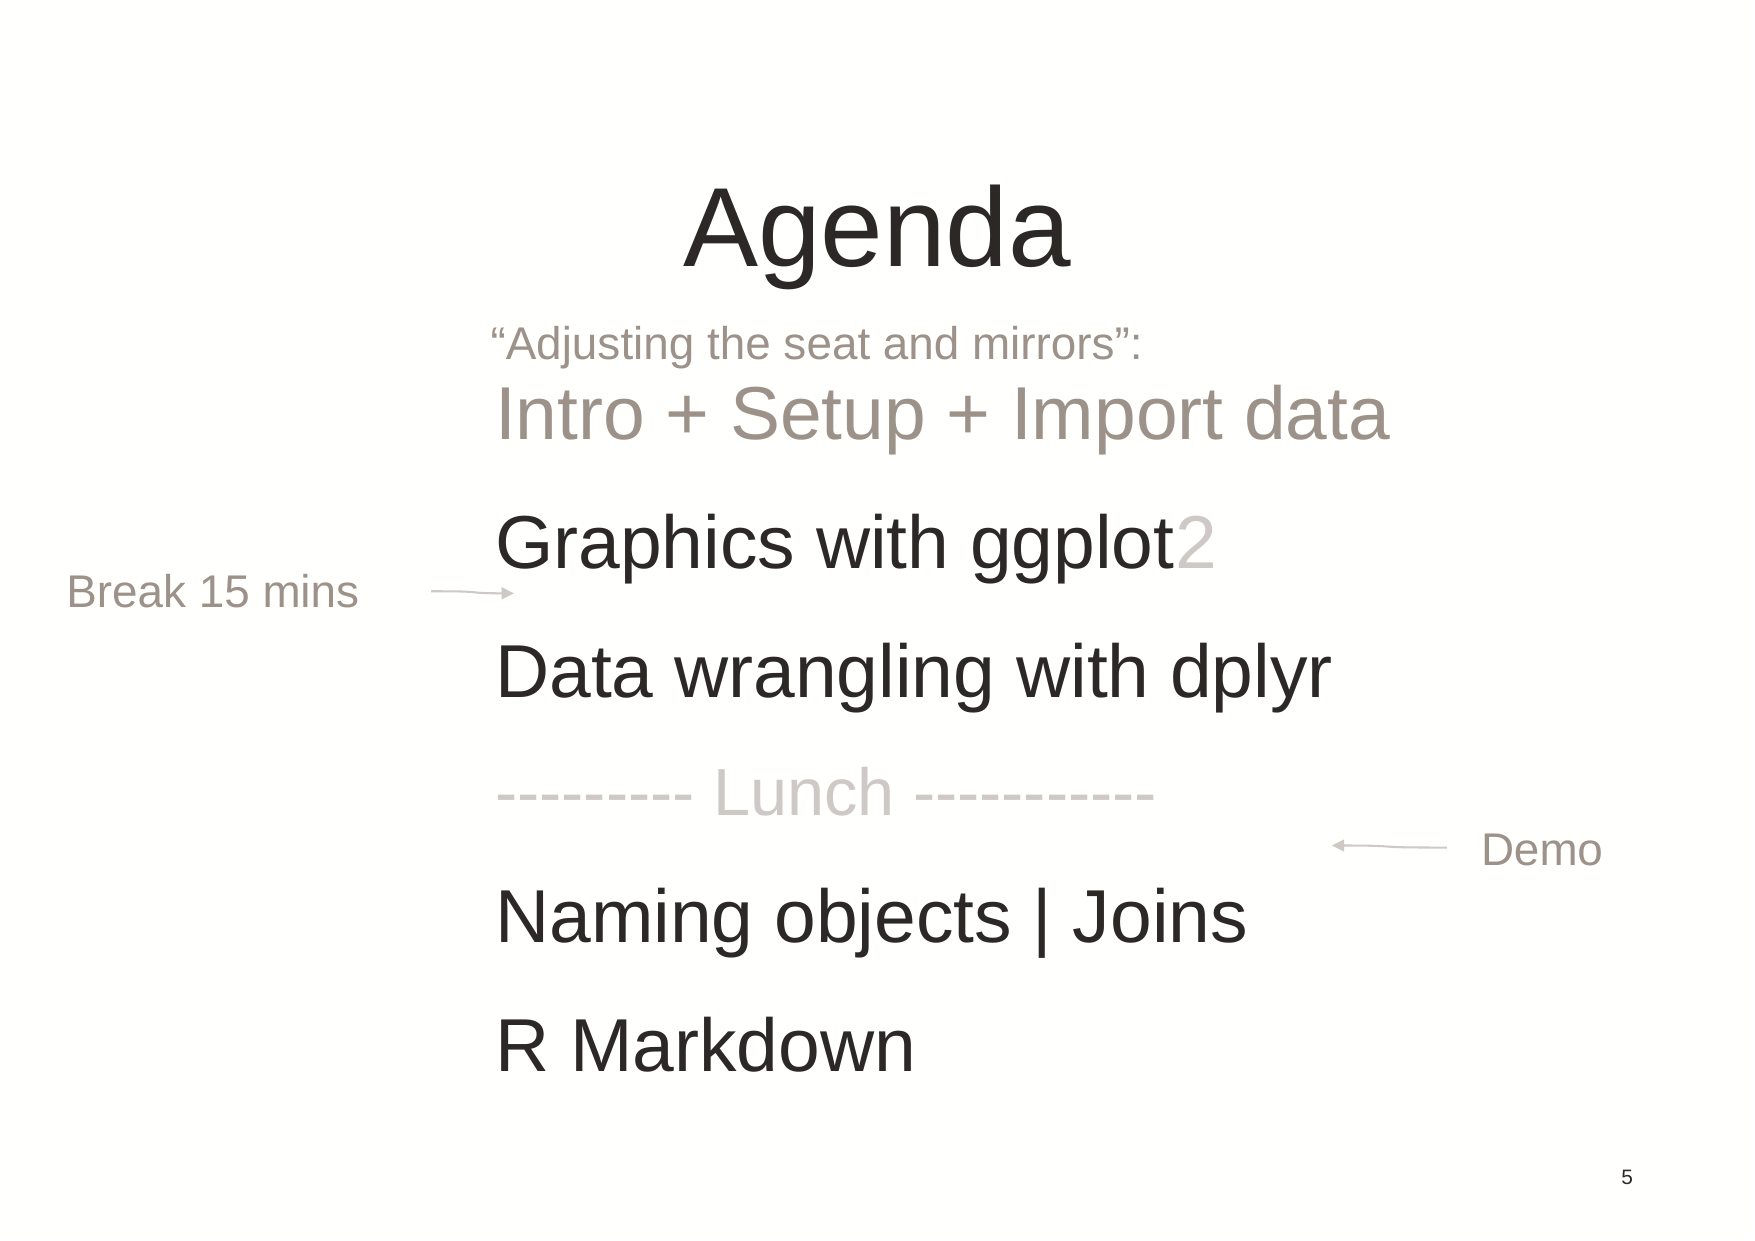

# Agenda
“Adjusting the seat and mirrors”:
Intro + Setup + Import data
Graphics with ggplot2
Data wrangling with dplyr
--------- Lunch -----------
Naming objects | Joins
R Markdown

Break 15 mins
Demo
5